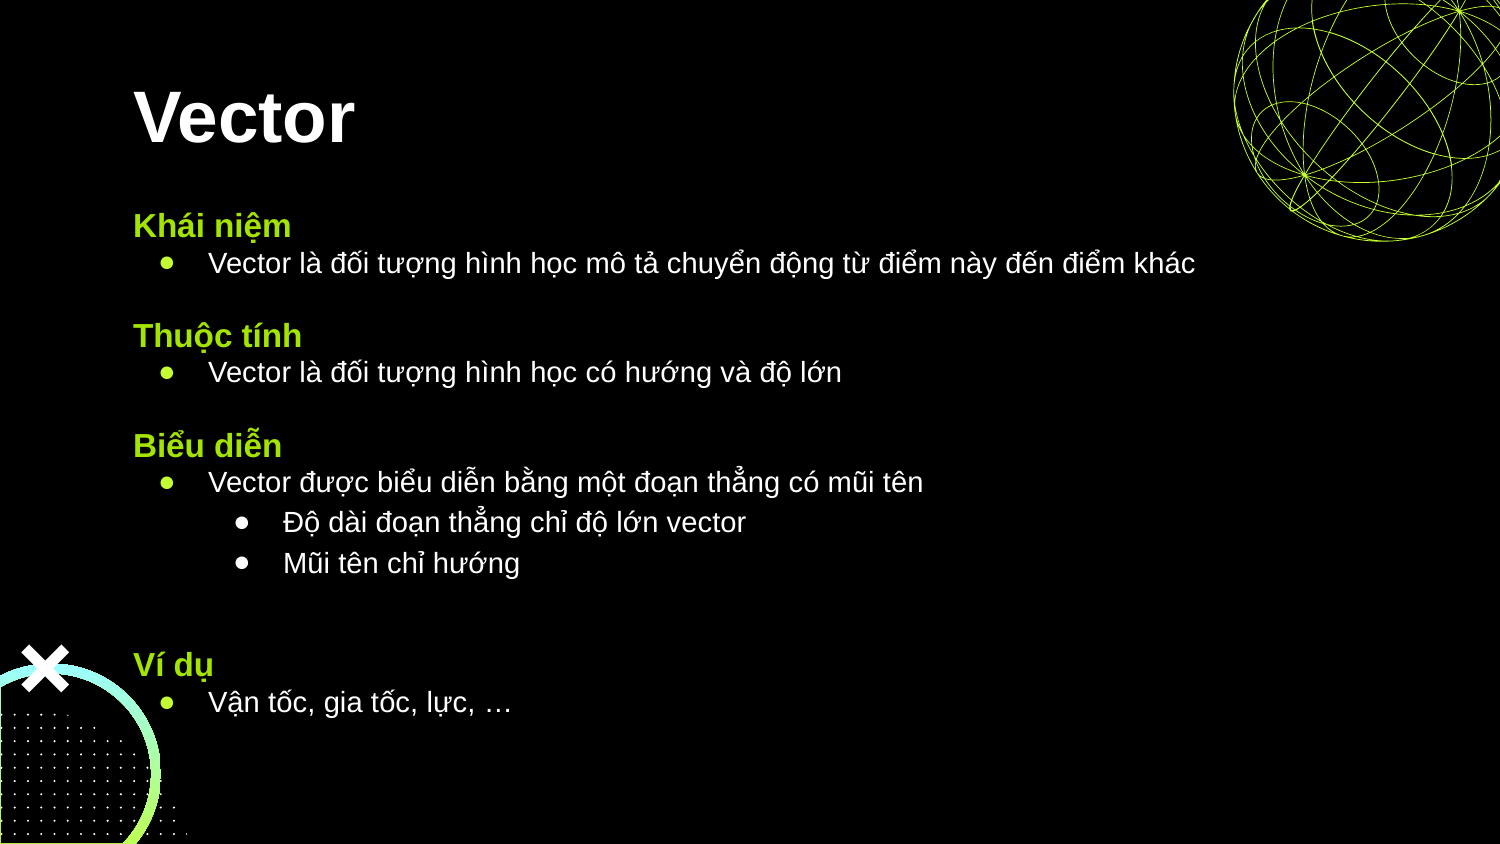

# Vector
Khái niệm
Vector là đối tượng hình học mô tả chuyển động từ điểm này đến điểm khác

Thuộc tính
Vector là đối tượng hình học có hướng và độ lớn

Biểu diễn
Vector được biểu diễn bằng một đoạn thẳng có mũi tên
Độ dài đoạn thẳng chỉ độ lớn vector
Mũi tên chỉ hướng

Ví dụ
Vận tốc, gia tốc, lực, …